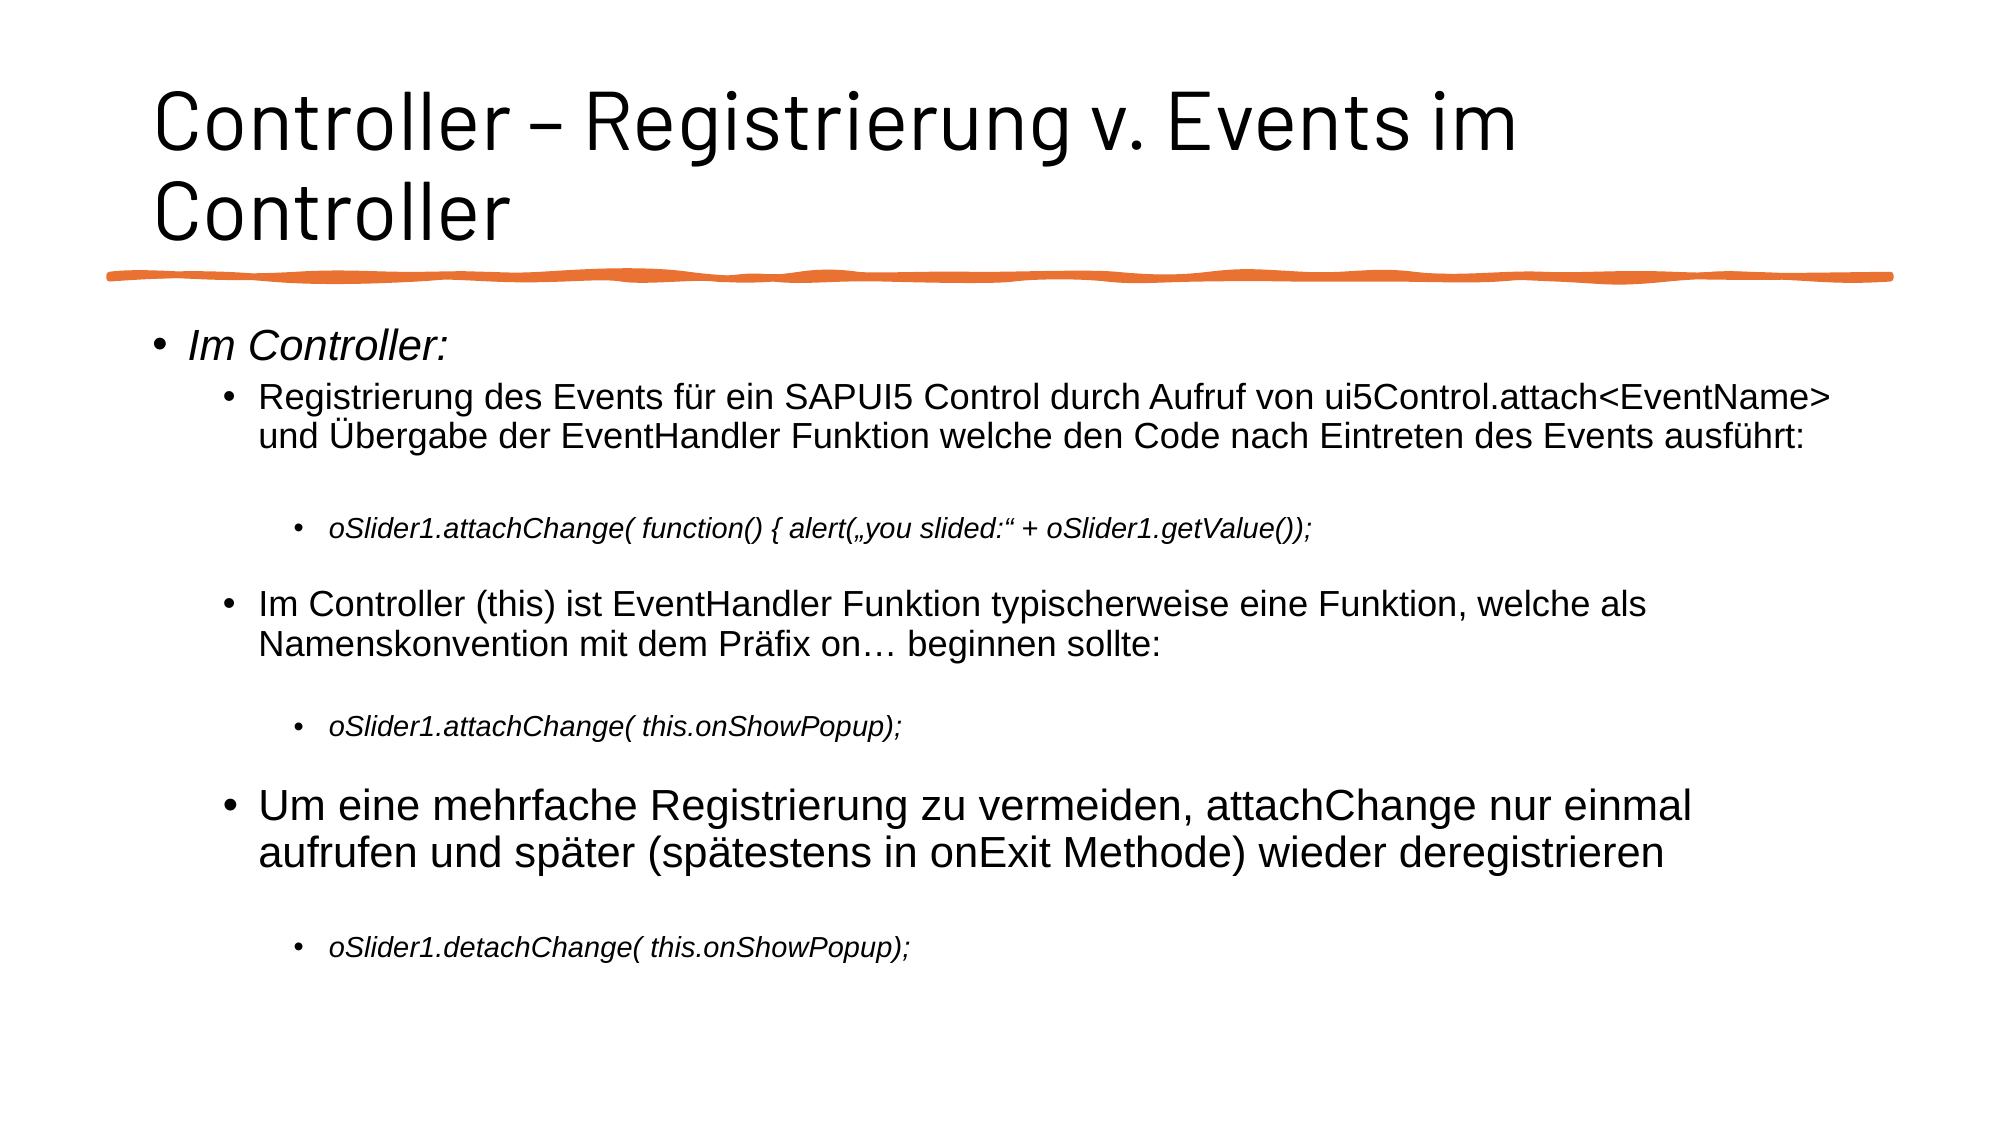

# Controller – Registrierung v. Events im Controller

Im Controller:
Registrierung des Events für ein SAPUI5 Control durch Aufruf von ui5Control.attach<EventName> und Übergabe der EventHandler Funktion welche den Code nach Eintreten des Events ausführt:

	oSlider1.attachChange( function() { alert(„you slided:“ + oSlider1.getValue());
Im Controller (this) ist EventHandler Funktion typischerweise eine Funktion, welche als Namenskonvention mit dem Präfix on… beginnen sollte:
	oSlider1.attachChange( this.onShowPopup);
Um eine mehrfache Registrierung zu vermeiden, attachChange nur einmal aufrufen und später (spätestens in onExit Methode) wieder deregistrieren
oSlider1.detachChange( this.onShowPopup);